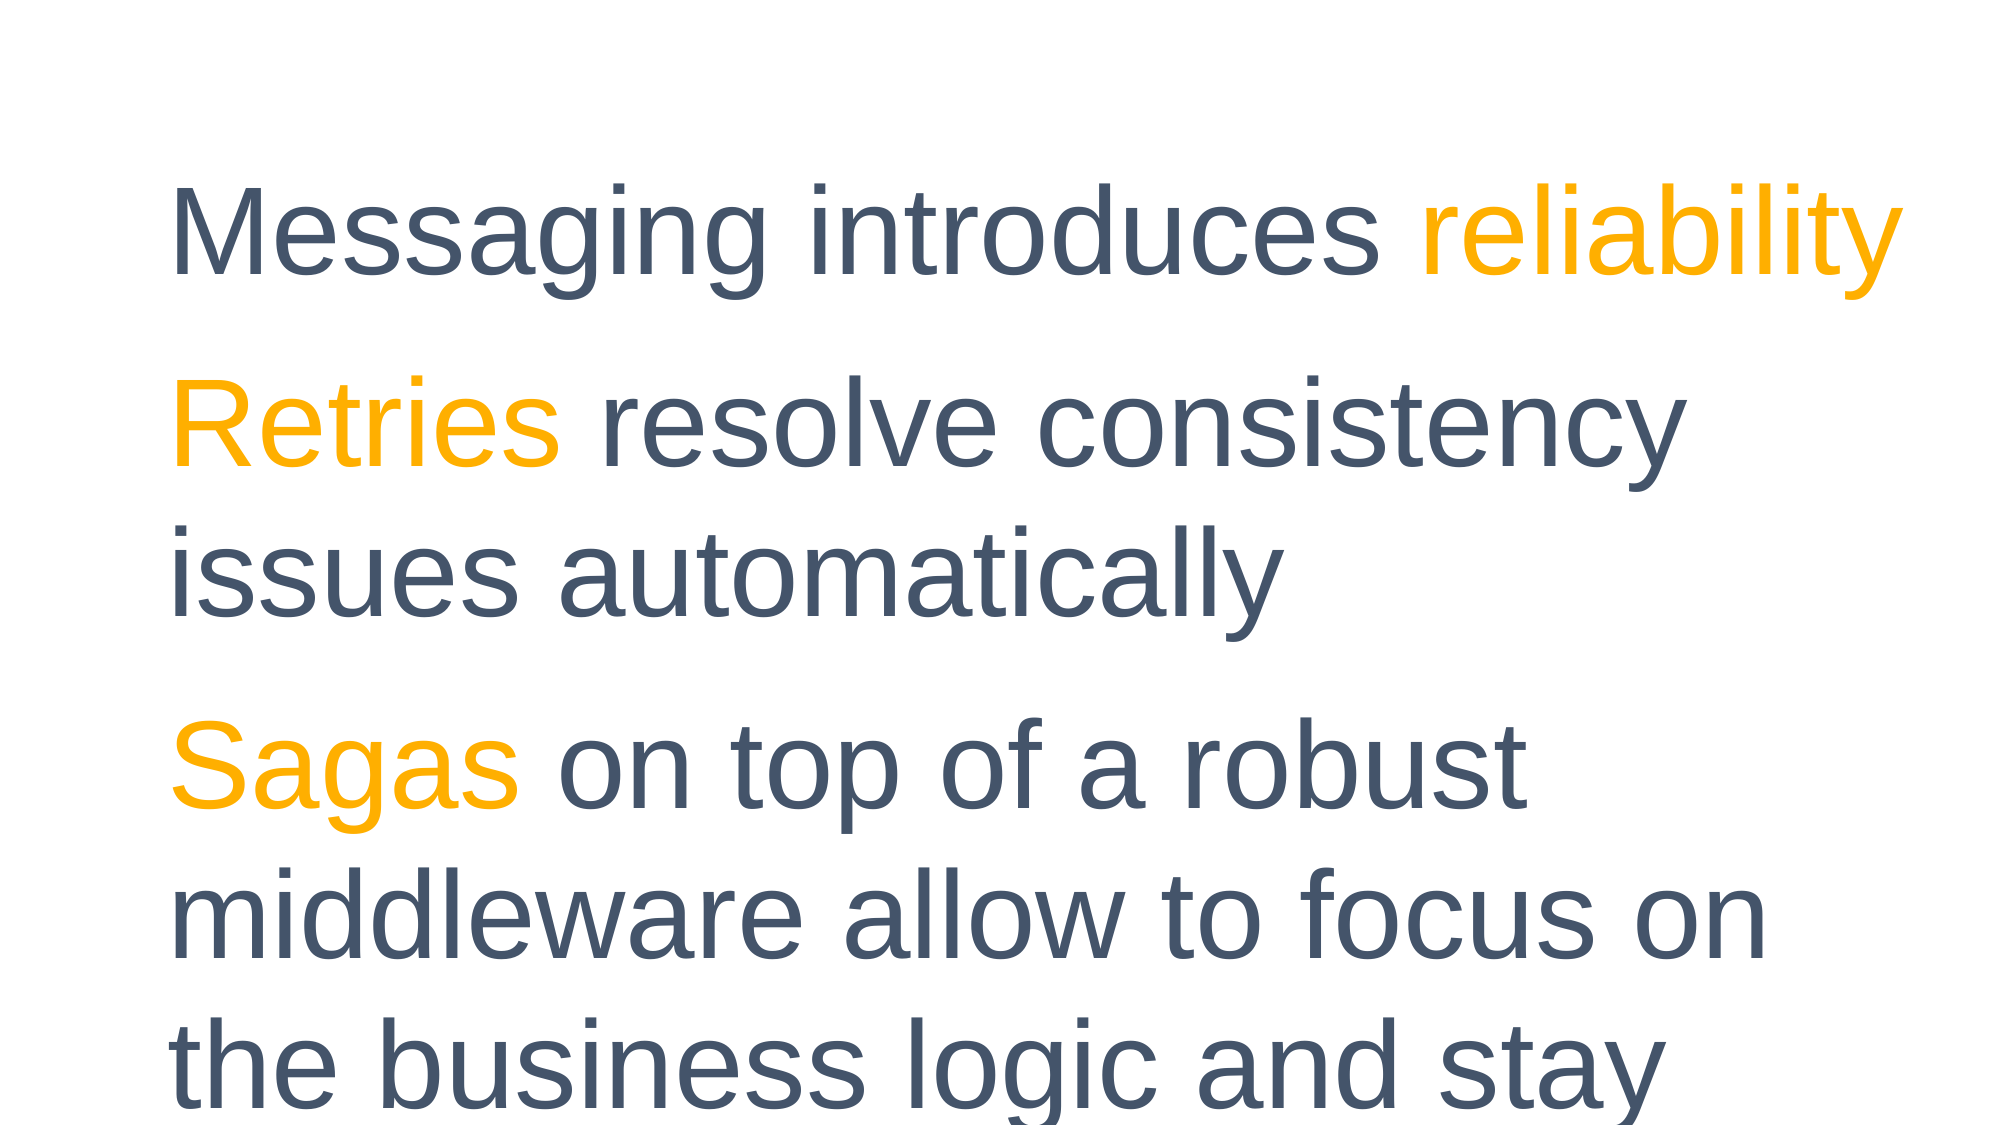

Messaging introduces reliability
Retries resolve consistency issues automatically
Sagas on top of a robust middleware allow to focus on the business logic and stay reactive